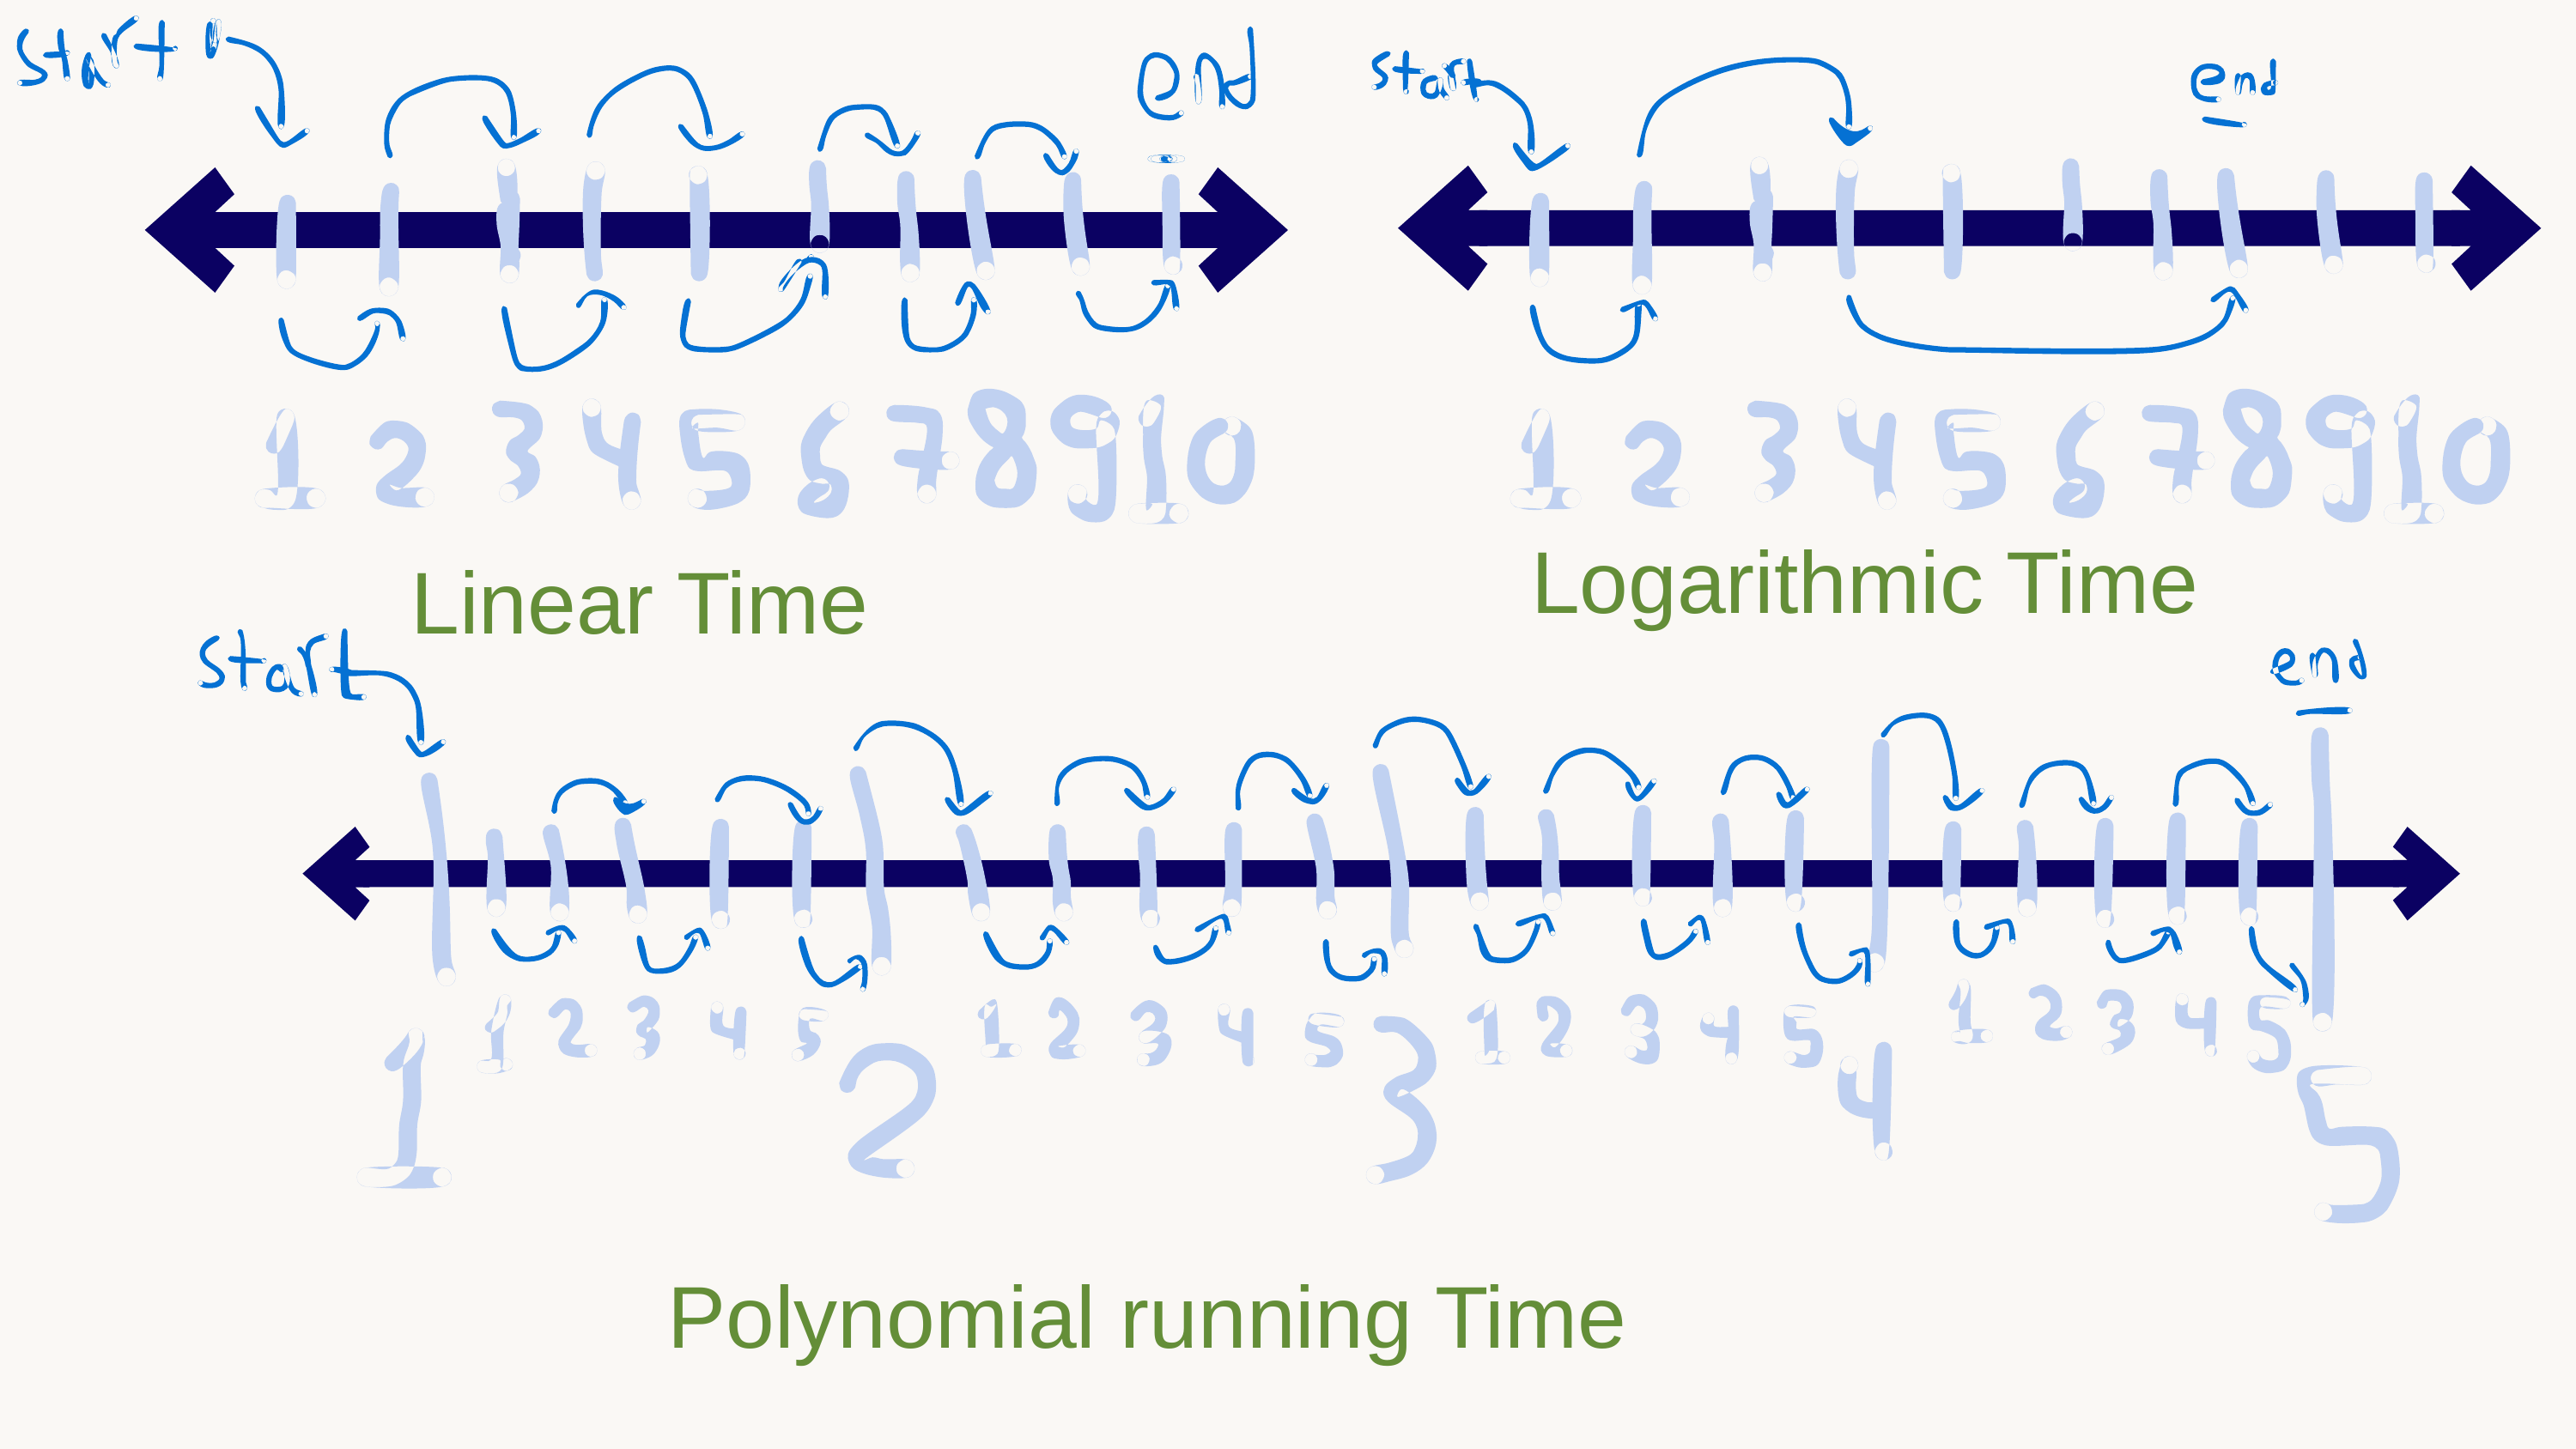

Logarithmic Time
Linear Time

Polynomial running Time